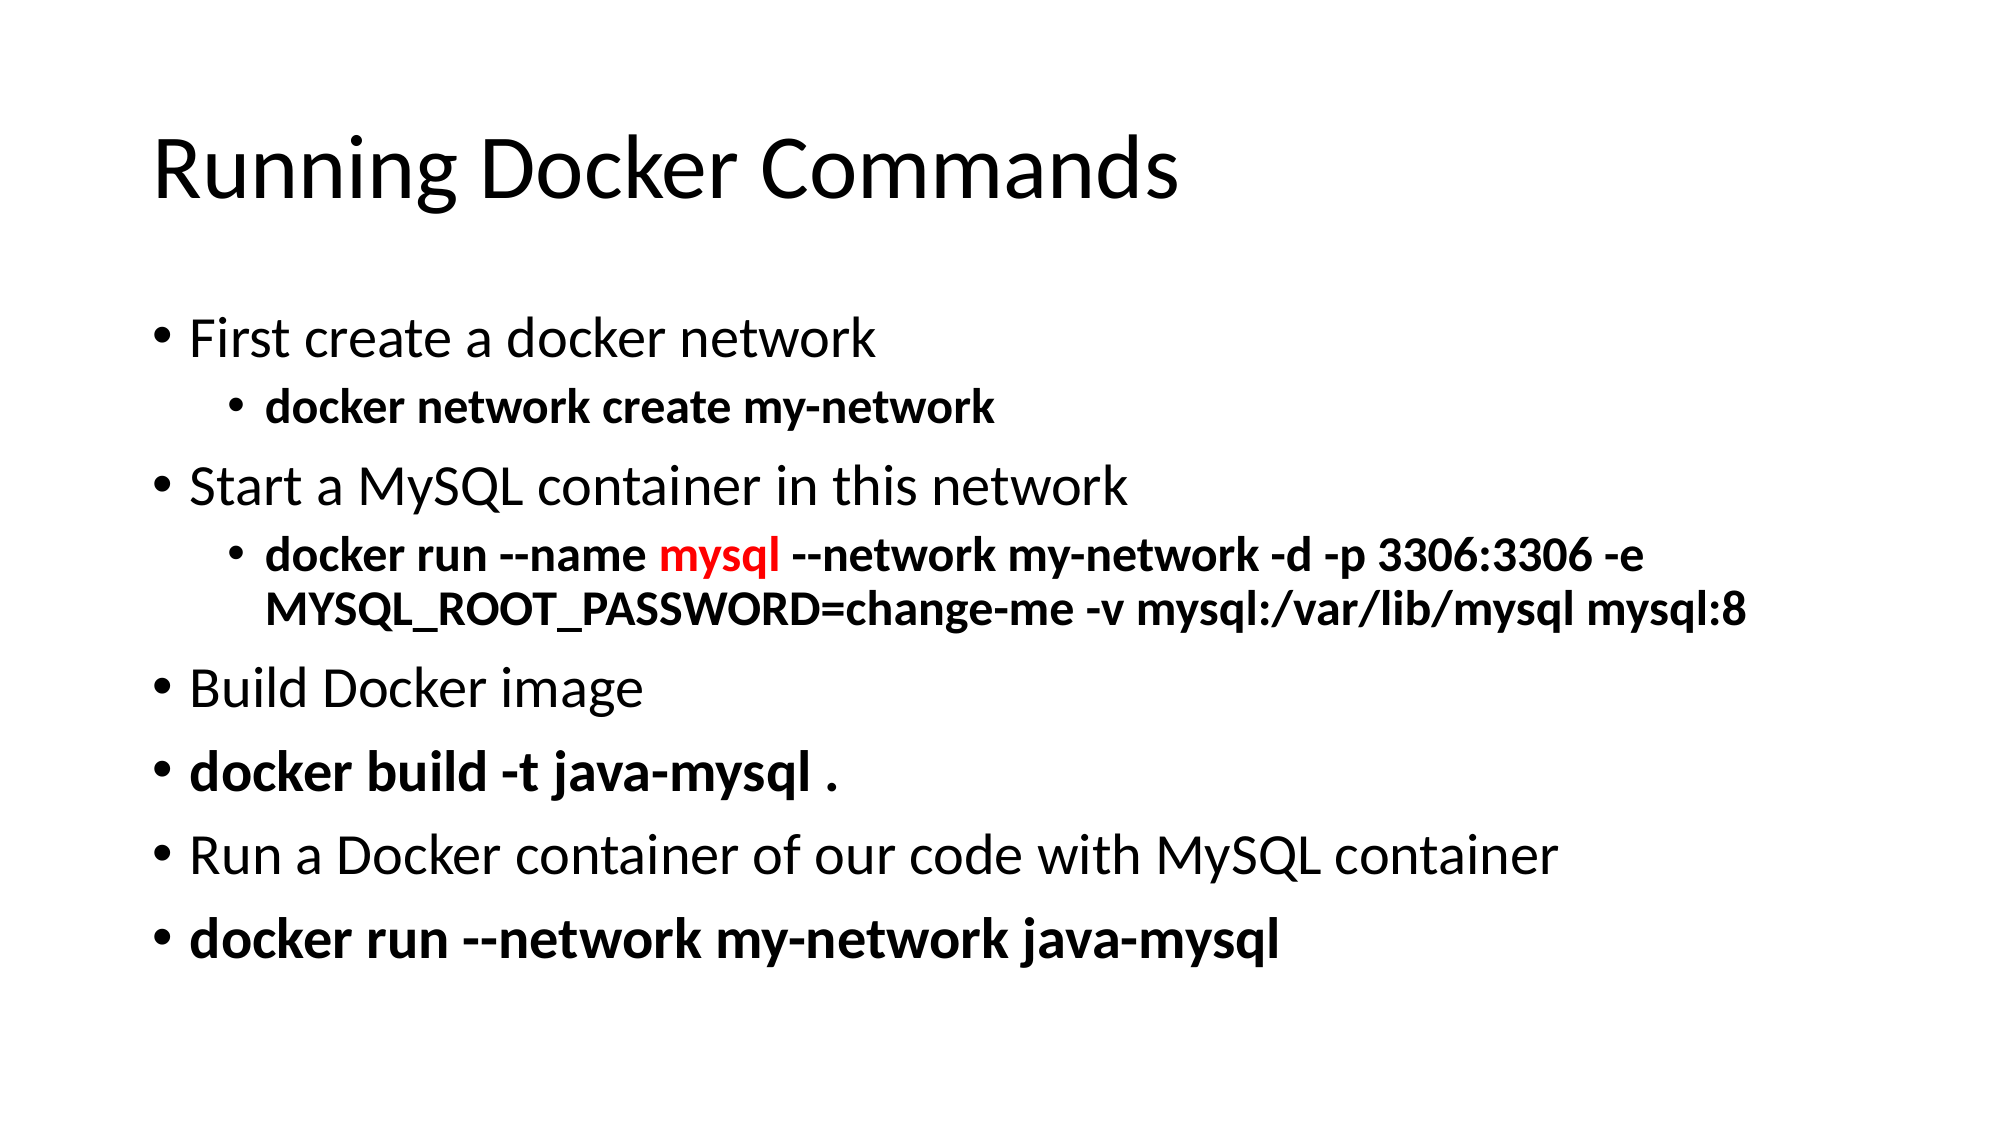

# Running Docker Commands
First create a docker network
docker network create my-network
Start a MySQL container in this network
docker run --name mysql --network my-network -d -p 3306:3306 -e MYSQL_ROOT_PASSWORD=change-me -v mysql:/var/lib/mysql mysql:8
Build Docker image
docker build -t java-mysql .
Run a Docker container of our code with MySQL container
docker run --network my-network java-mysql